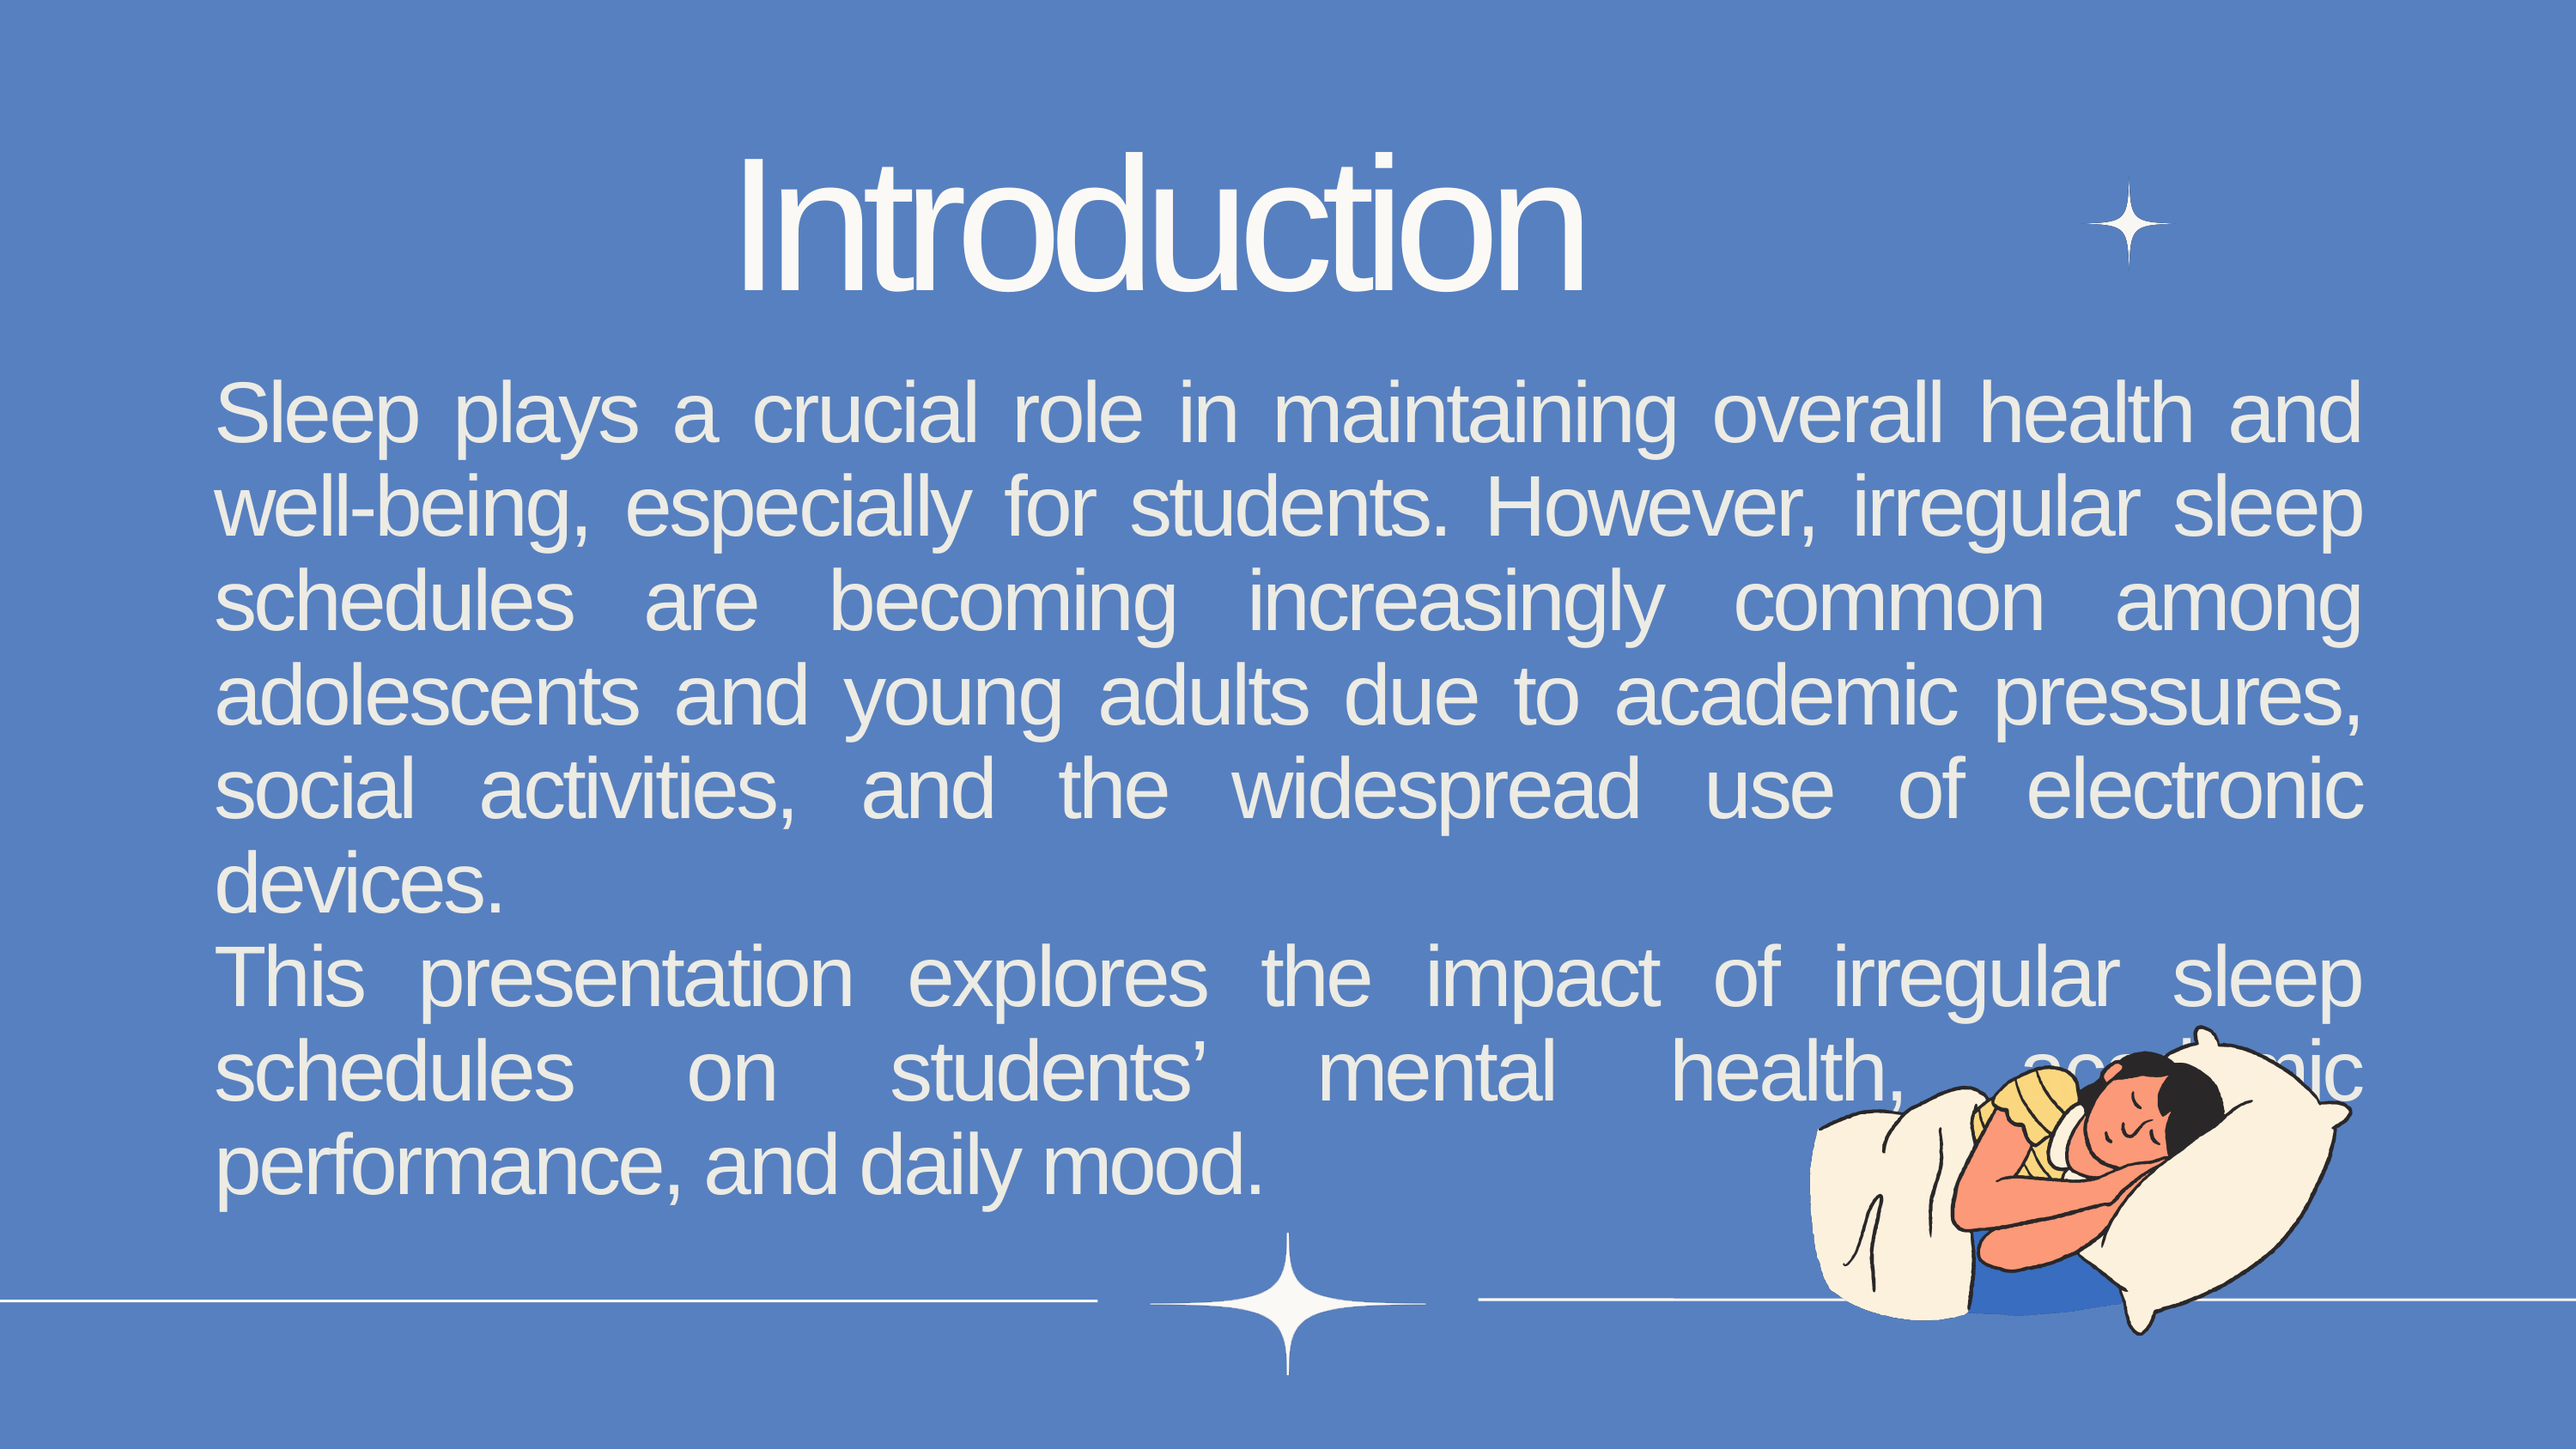

Introduction

Sleep plays a crucial role in maintaining overall health and well-being, especially for students. However, irregular sleep schedules are becoming increasingly common among adolescents and young adults due to academic pressures, social activities, and the widespread use of electronic devices.
This presentation explores the impact of irregular sleep schedules on students’ mental health, academic performance, and daily mood.